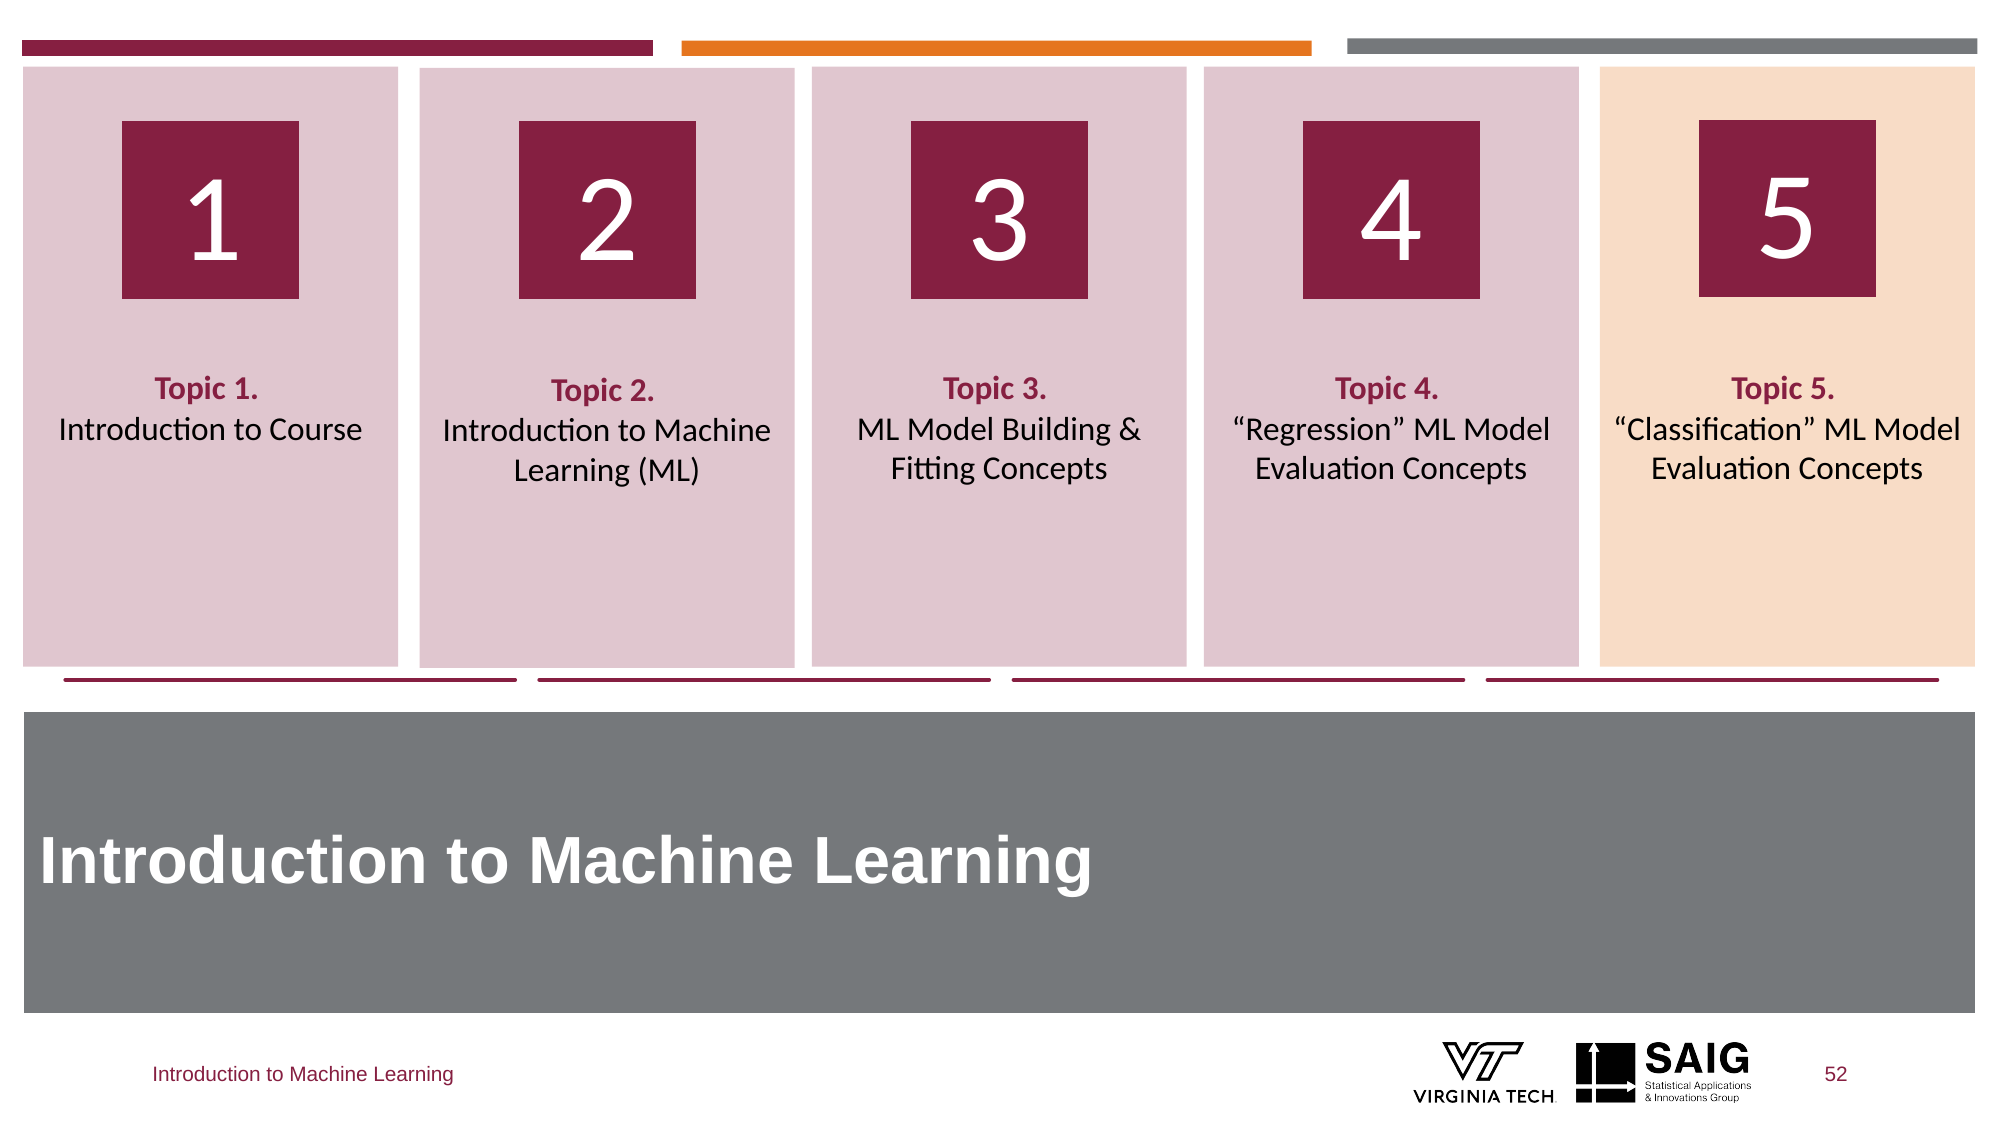

Introduction to Machine Learning
Introduction to Machine Learning
52